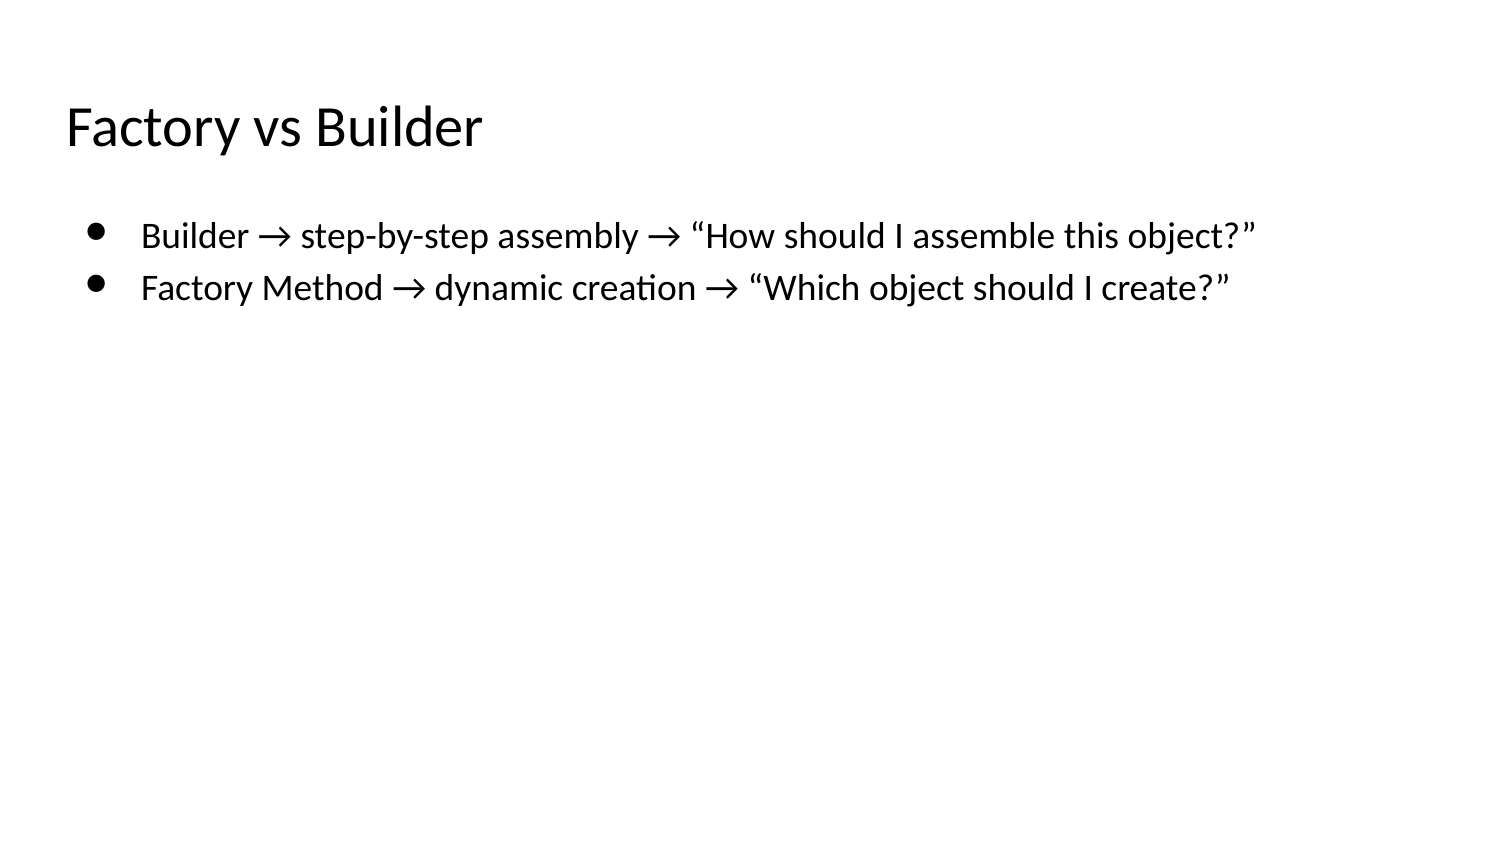

# Factory vs Builder
Builder → step-by-step assembly → “How should I assemble this object?”
Factory Method → dynamic creation → “Which object should I create?”